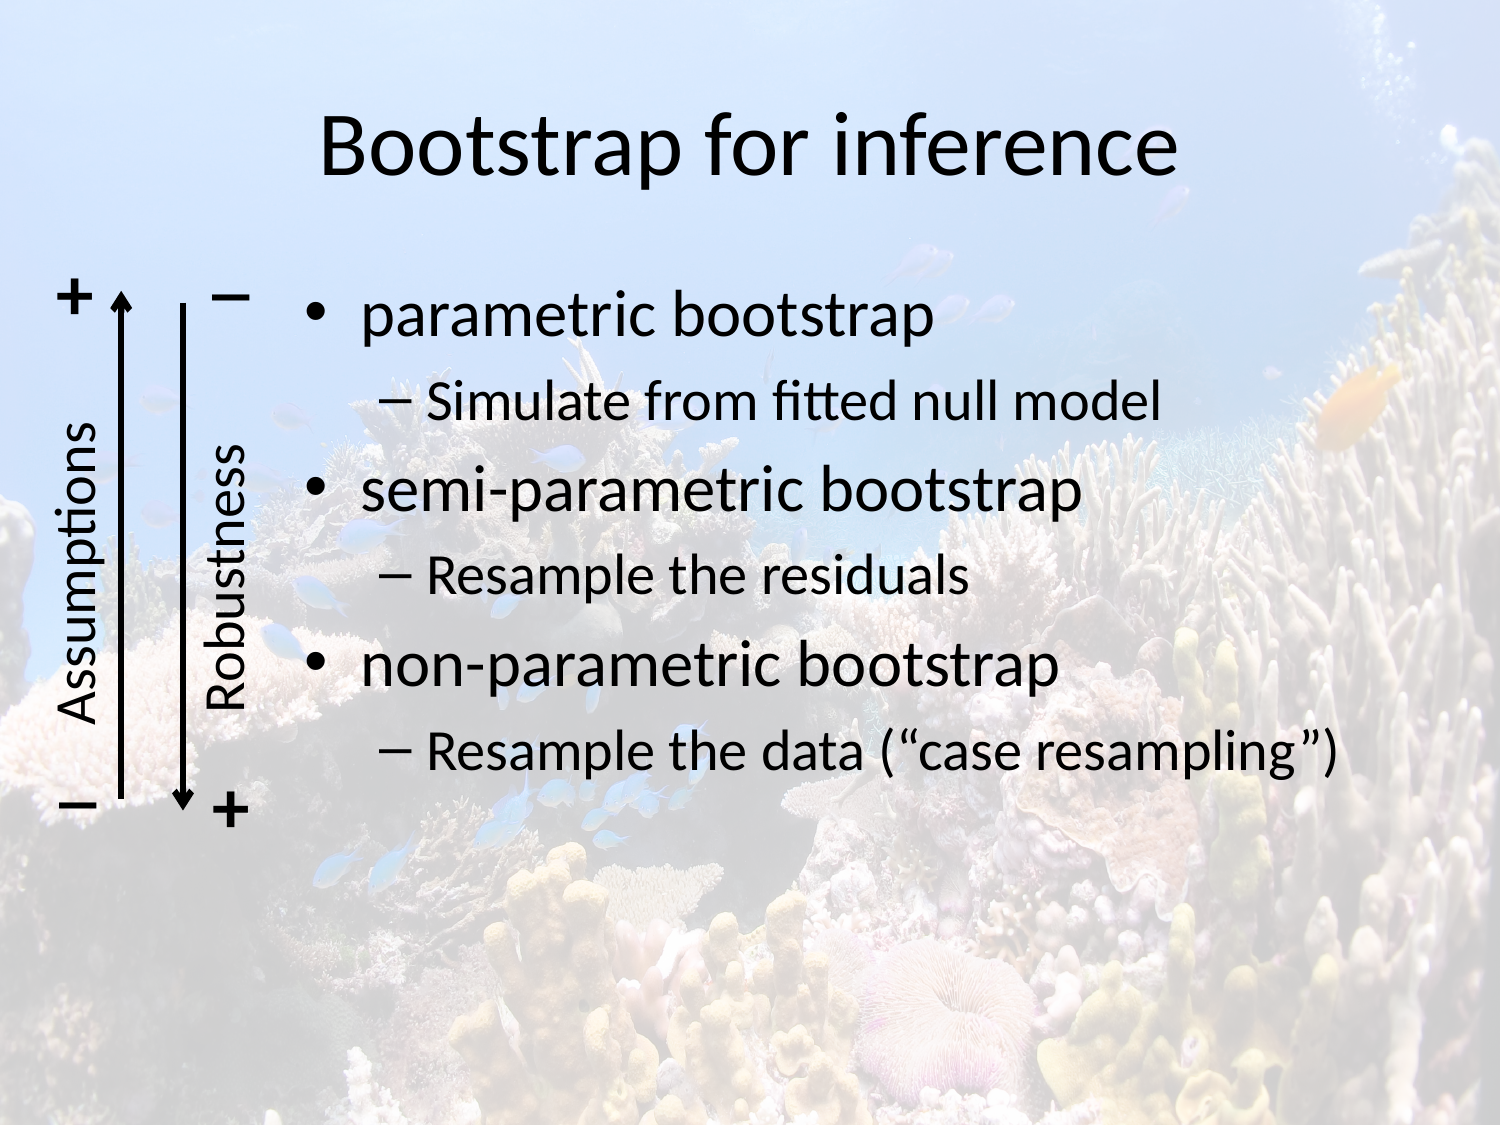

# Bootstrap for inference
_
+
 Robustness
Assumptions
_
+
parametric bootstrap
Simulate from fitted null model
semi-parametric bootstrap
Resample the residuals
non-parametric bootstrap
Resample the data (“case resampling”)